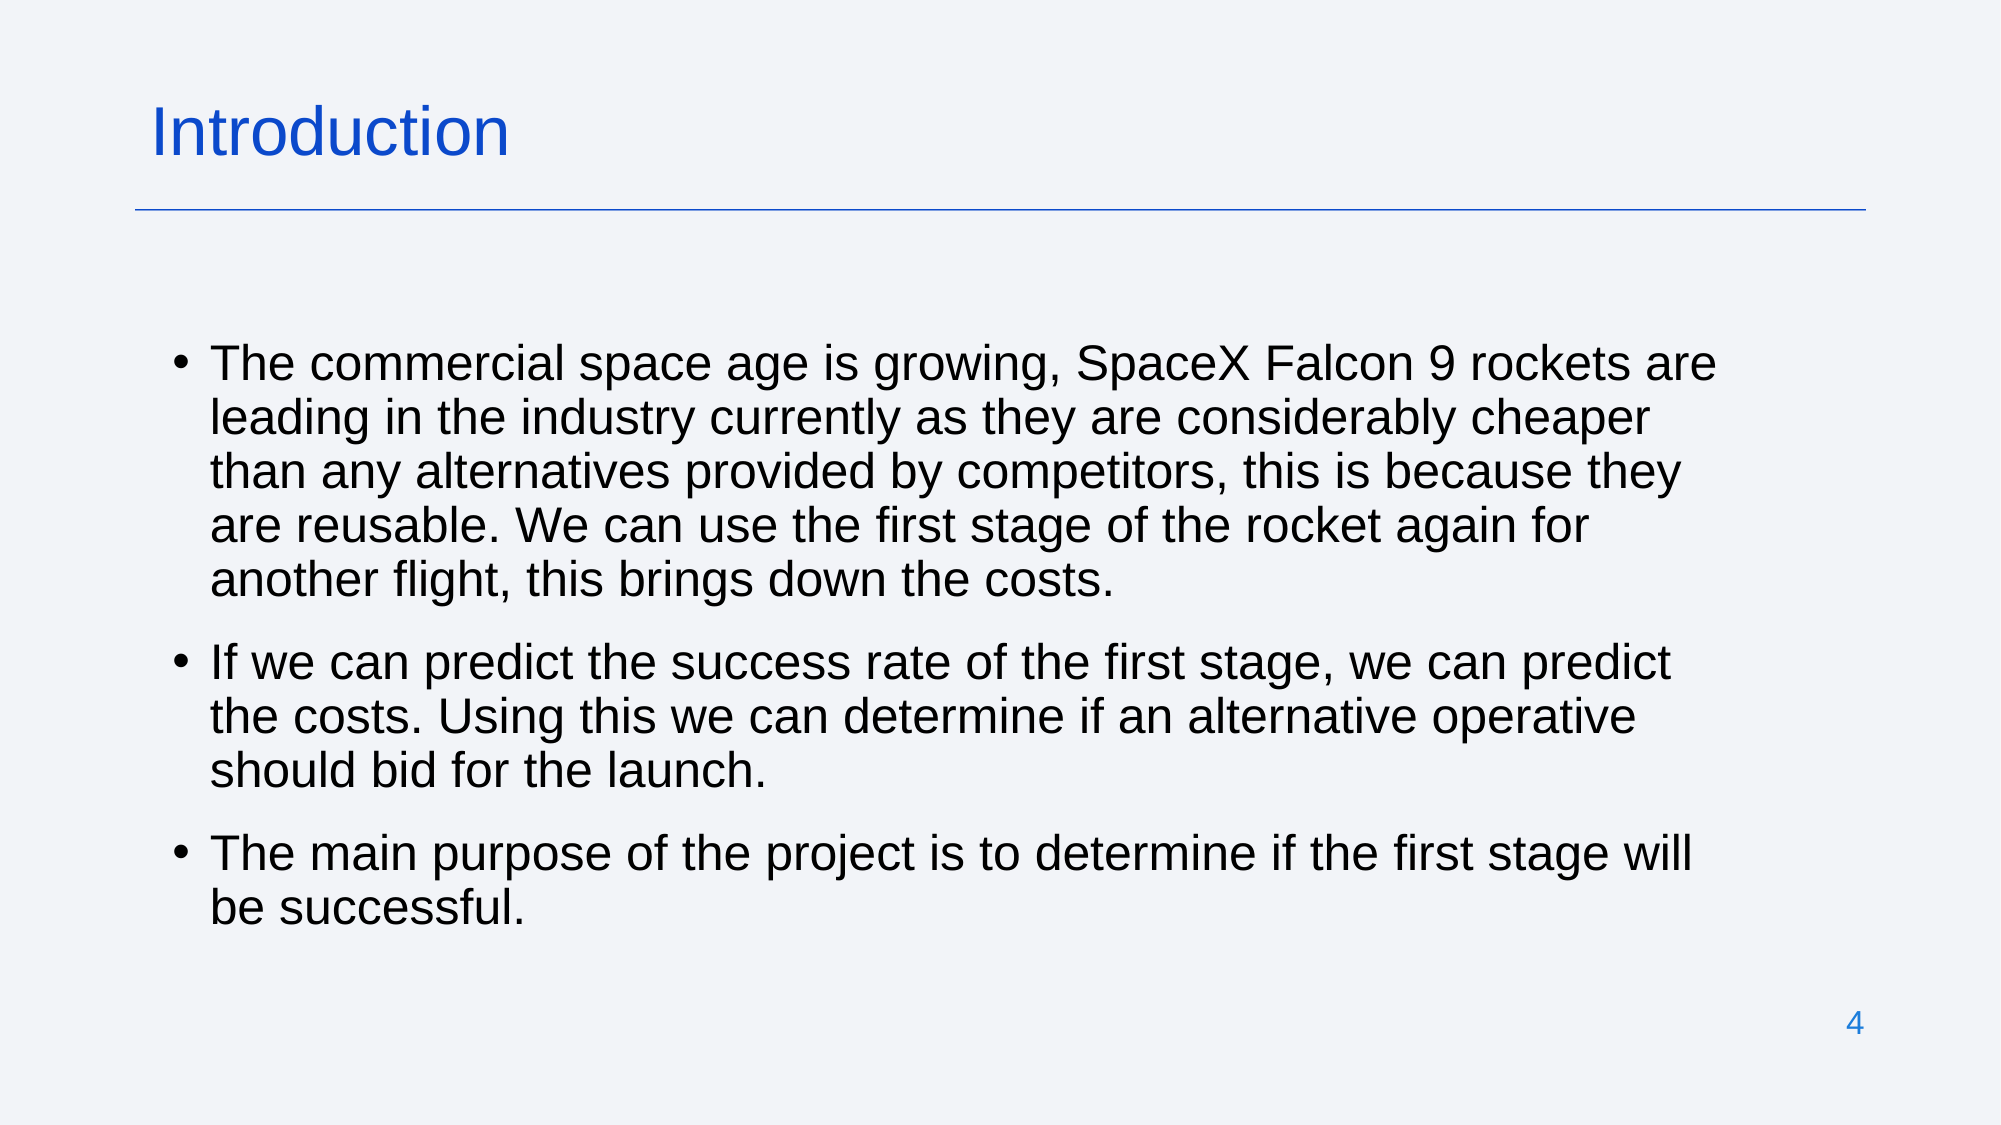

Introduction
The commercial space age is growing, SpaceX Falcon 9 rockets are leading in the industry currently as they are considerably cheaper than any alternatives provided by competitors, this is because they are reusable. We can use the first stage of the rocket again for another flight, this brings down the costs.
If we can predict the success rate of the first stage, we can predict the costs. Using this we can determine if an alternative operative should bid for the launch.
The main purpose of the project is to determine if the first stage will be successful.
4